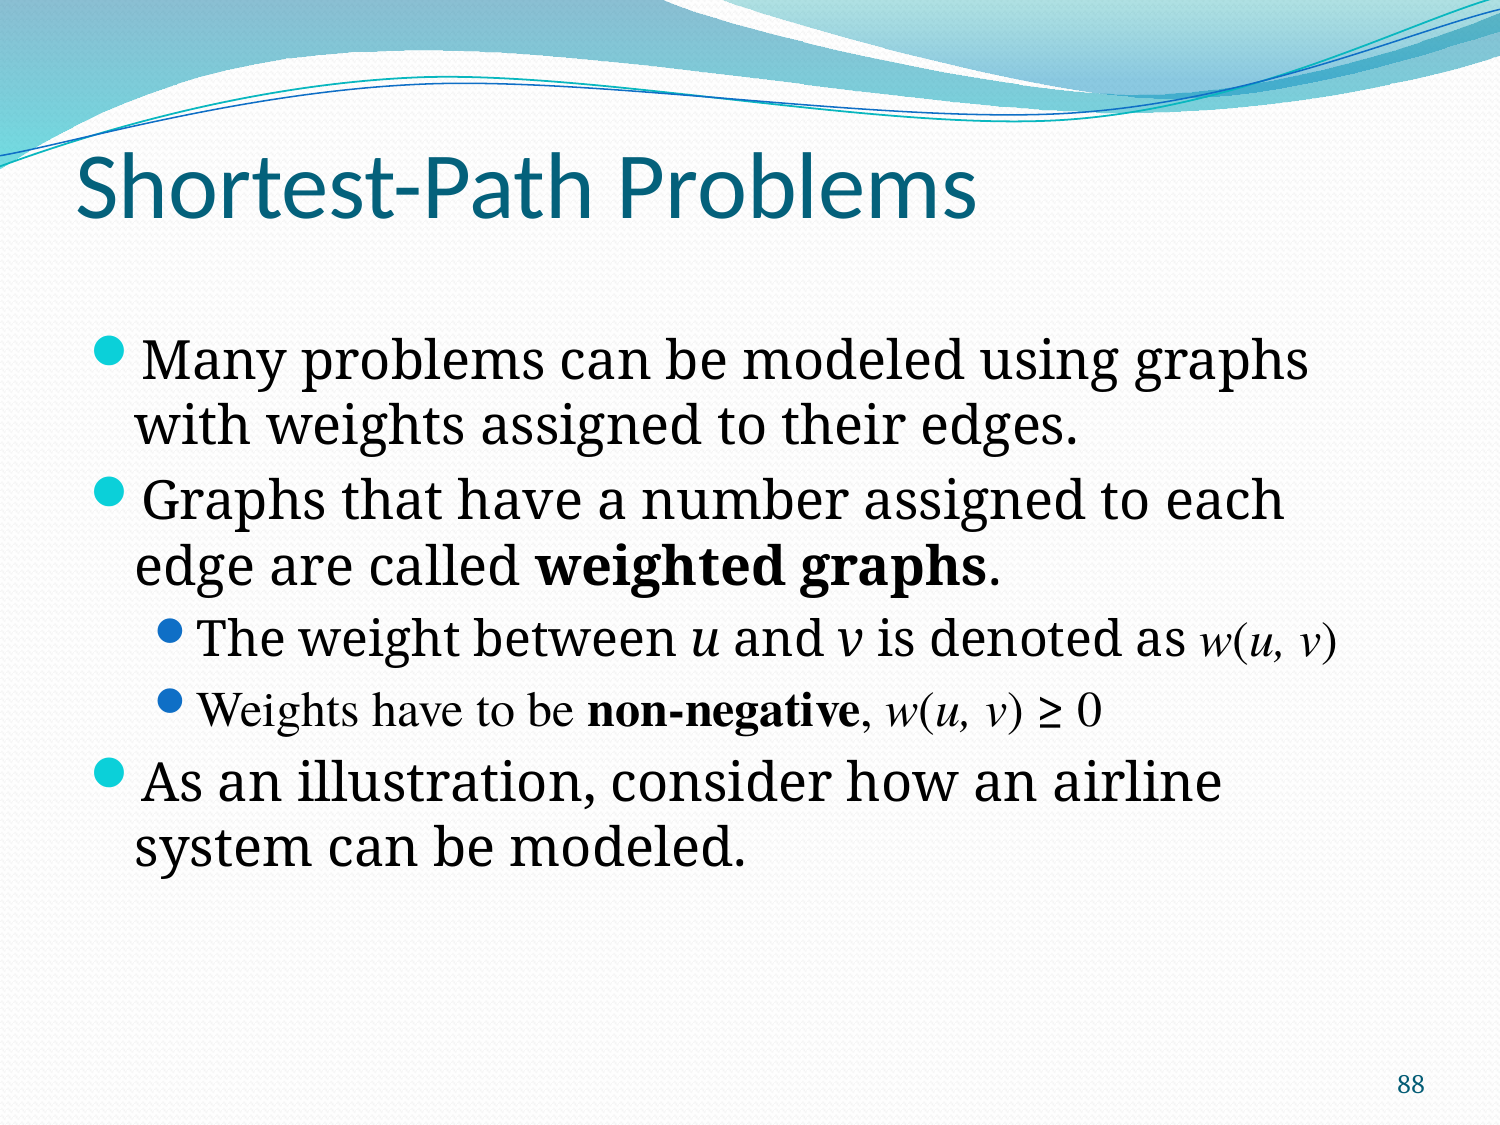

# Shortest-Path Problems
Many problems can be modeled using graphs with weights assigned to their edges.
Graphs that have a number assigned to each edge are called weighted graphs.
The weight between u and v is denoted as w(u, v)
Weights have to be non-negative, w(u, v) ≥ 0
As an illustration, consider how an airline system can be modeled.
88